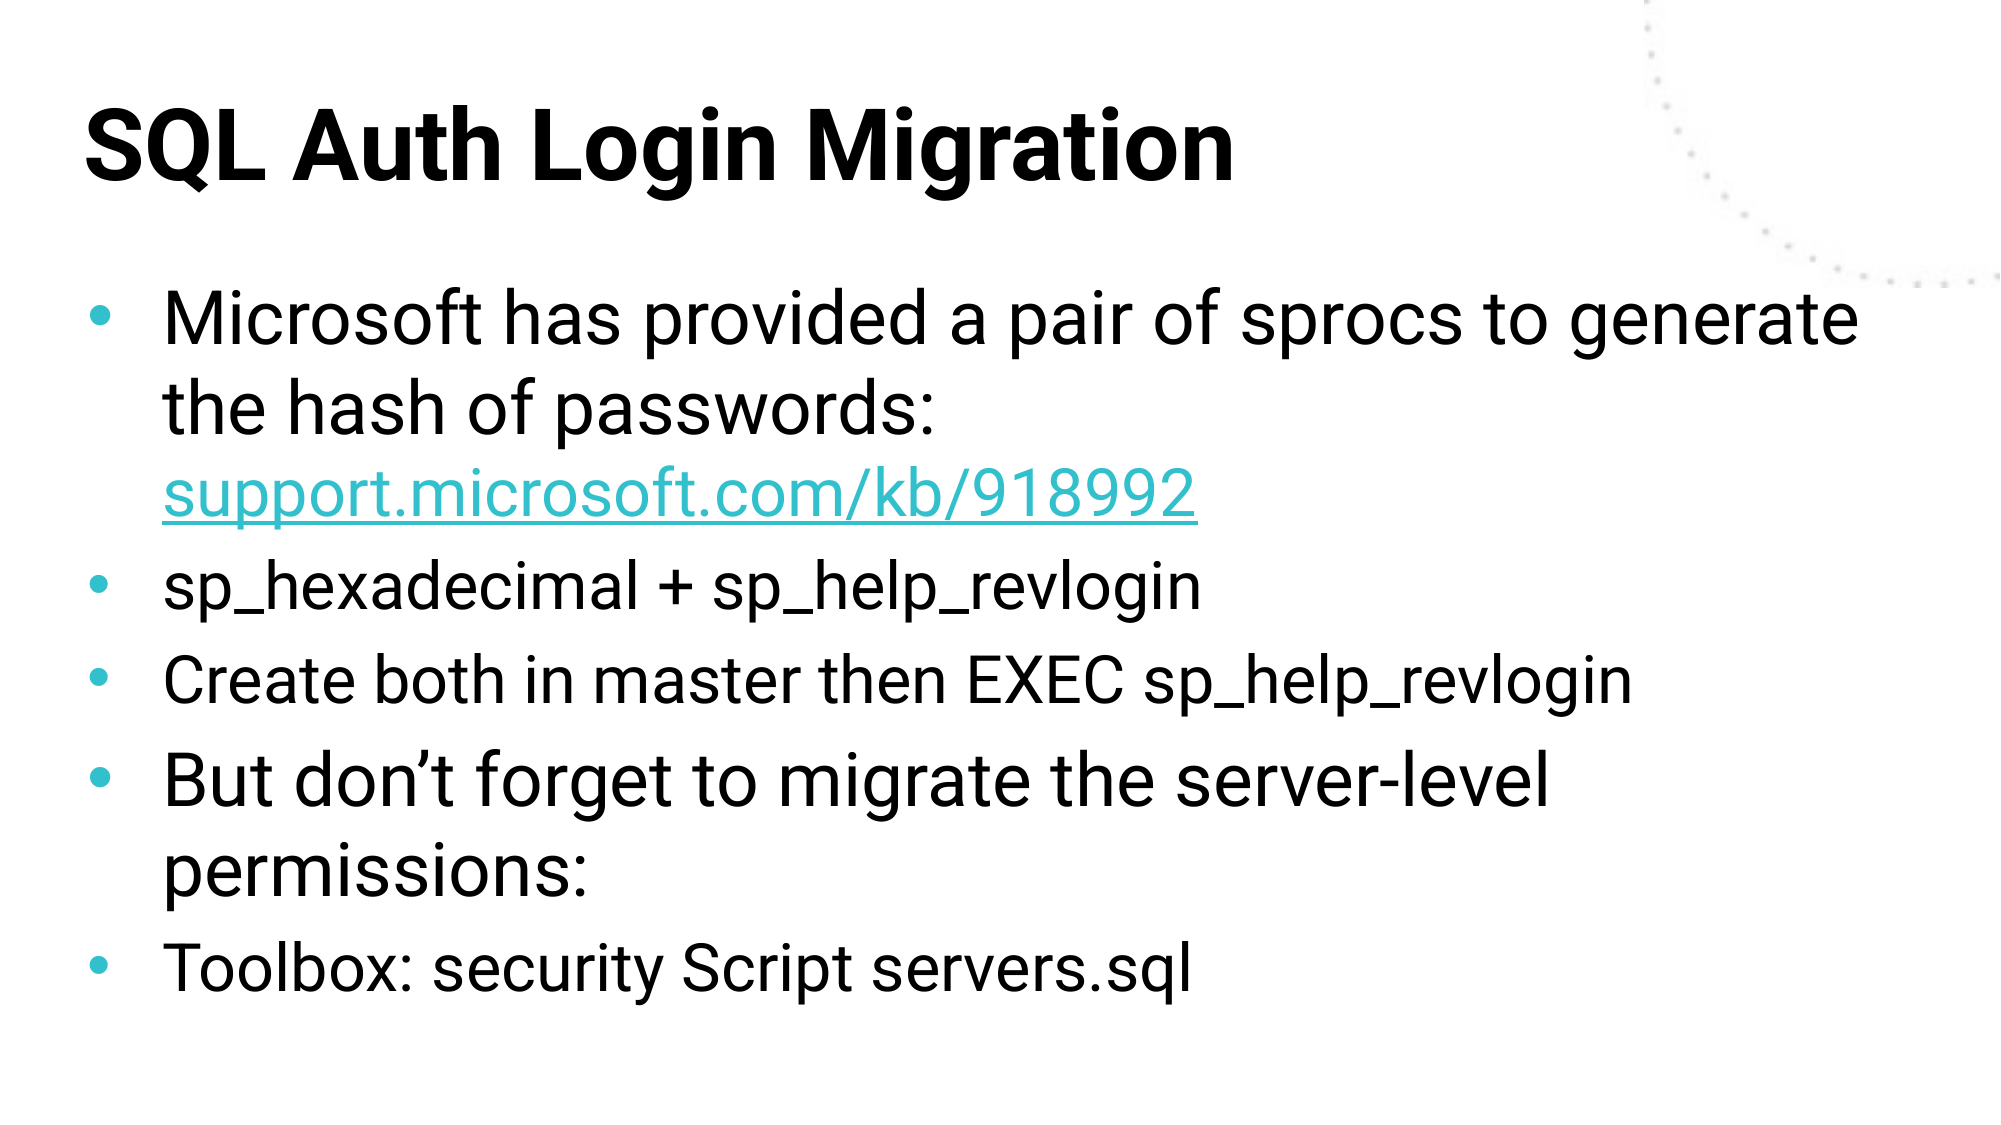

# SQL Auth Login Migration
Microsoft has provided a pair of sprocs to generate the hash of passwords: support.microsoft.com/kb/918992
sp_hexadecimal + sp_help_revlogin
Create both in master then EXEC sp_help_revlogin
But don’t forget to migrate the server-level permissions:
Toolbox: security Script servers.sql